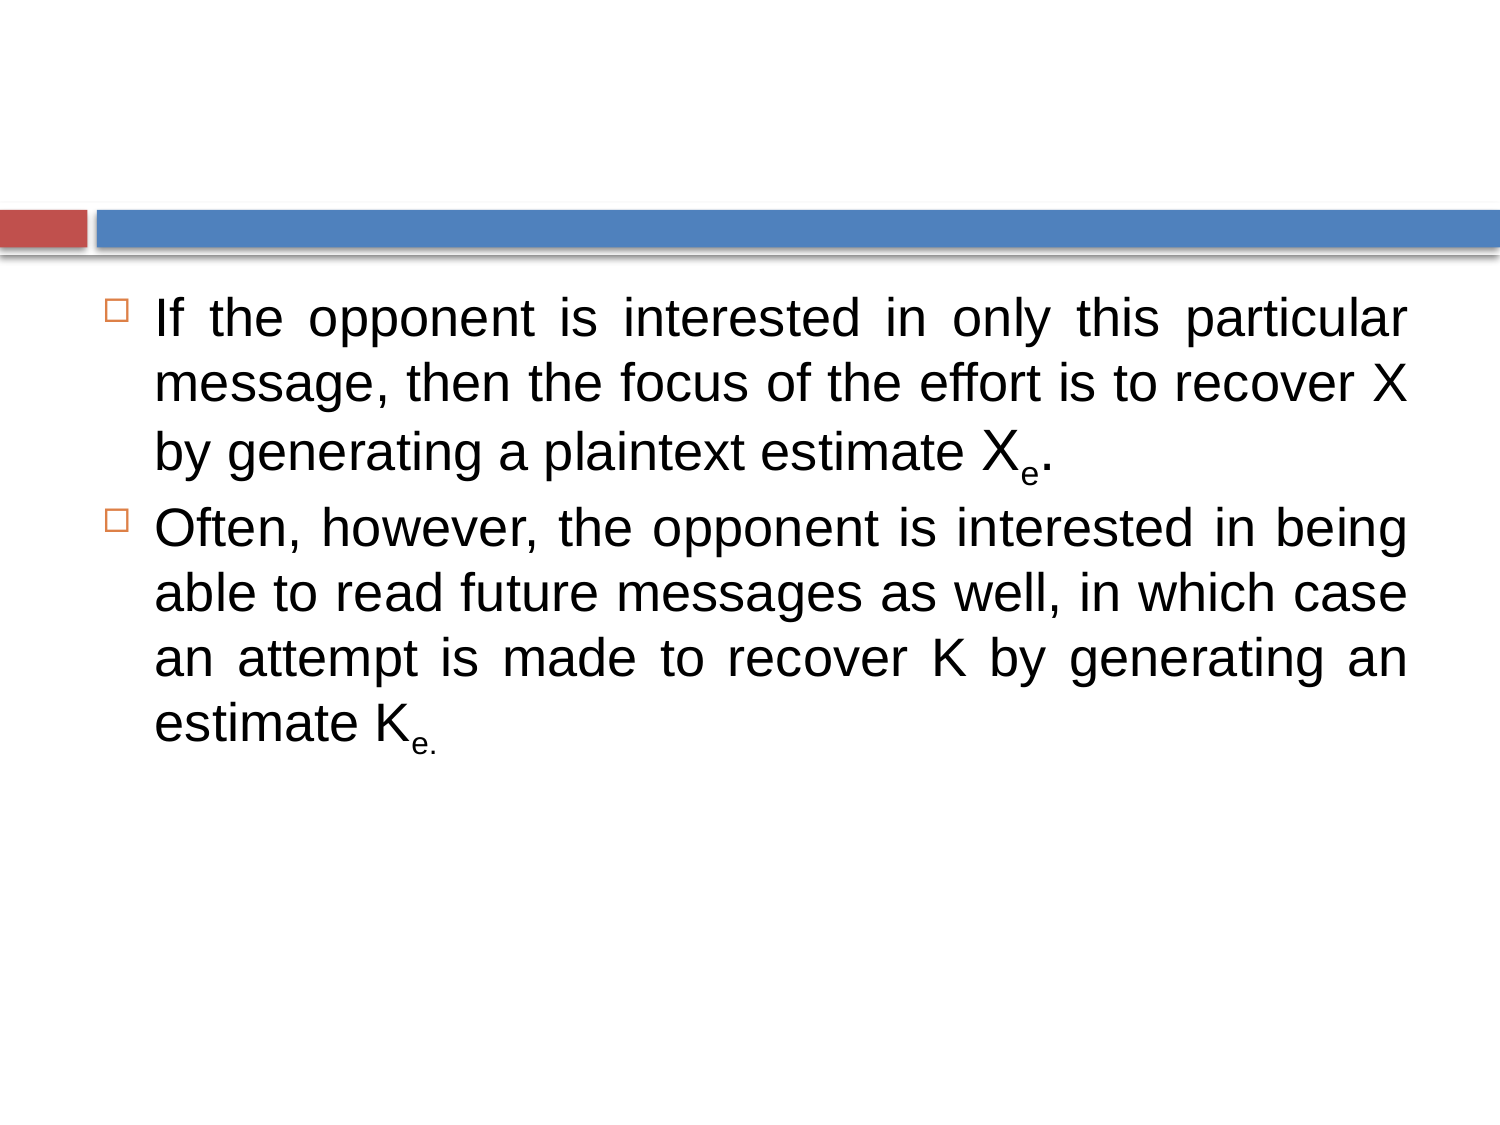

If the opponent is interested in only this particular message, then the focus of the effort is to recover X by generating a plaintext estimate Xe.
Often, however, the opponent is interested in being able to read future messages as well, in which case an attempt is made to recover K by generating an estimate Ke.